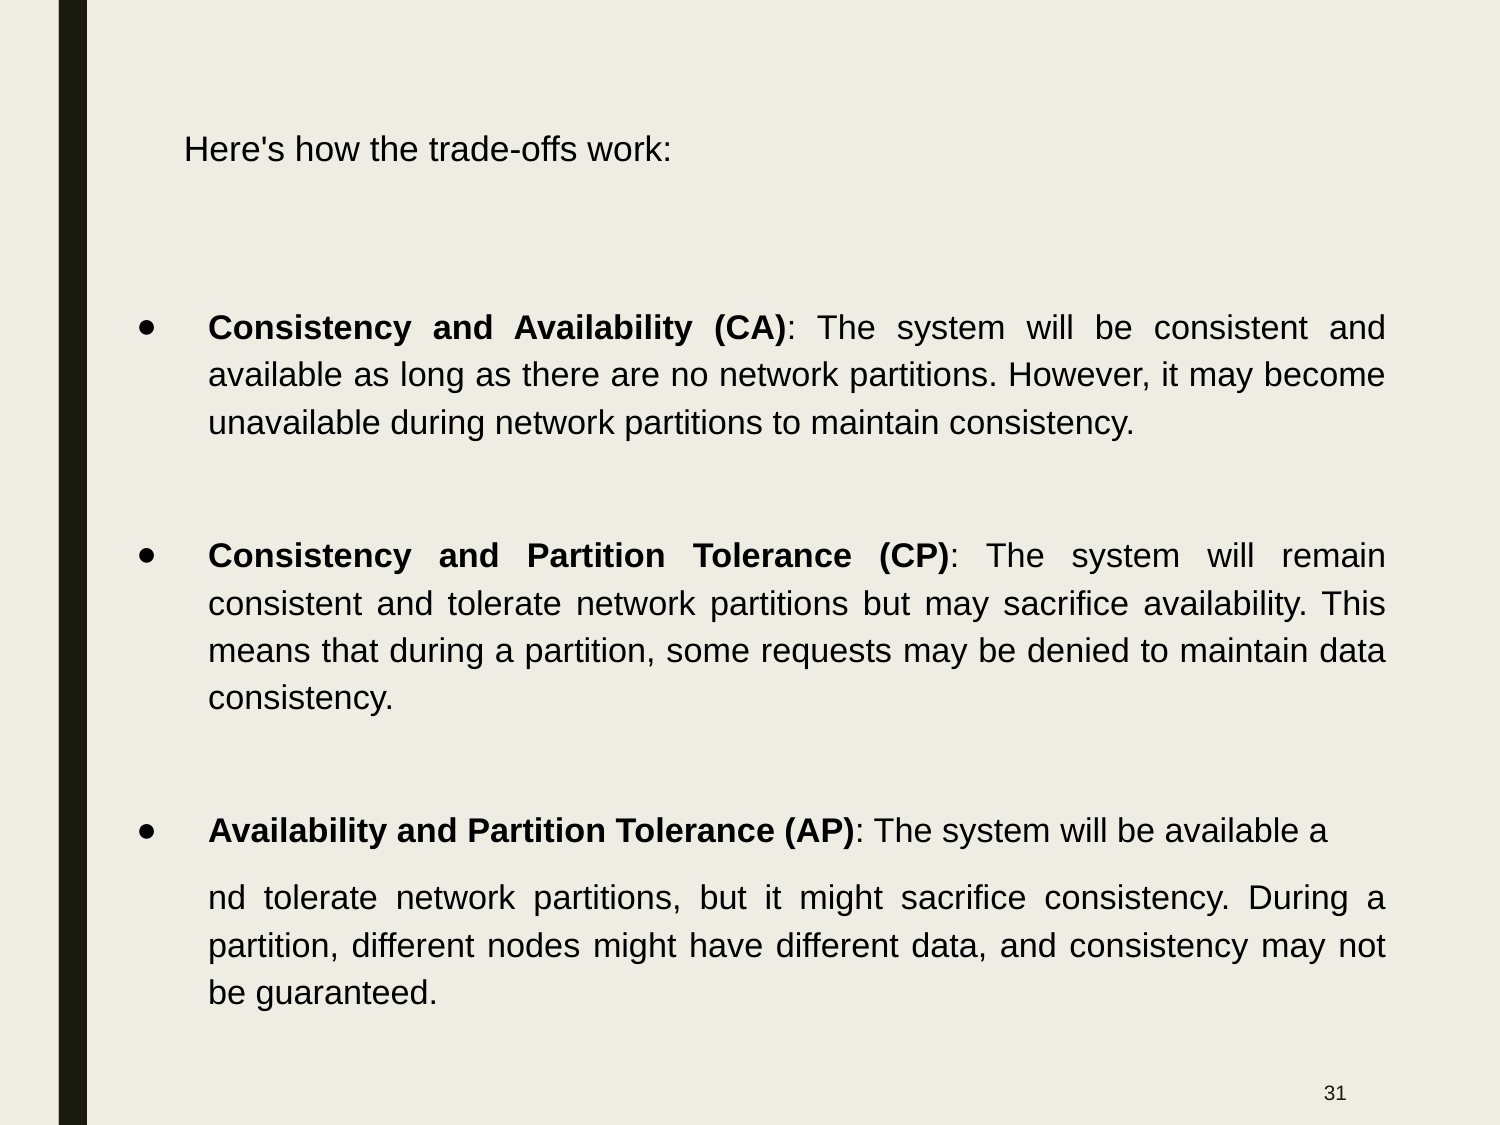

# Here's how the trade-offs work:

Consistency and Availability (CA): The system will be consistent and available as long as there are no network partitions. However, it may become unavailable during network partitions to maintain consistency.

Consistency and Partition Tolerance (CP): The system will remain consistent and tolerate network partitions but may sacrifice availability. This means that during a partition, some requests may be denied to maintain data consistency.

Availability and Partition Tolerance (AP): The system will be available a
nd tolerate network partitions, but it might sacrifice consistency. During a partition, different nodes might have different data, and consistency may not be guaranteed.

31